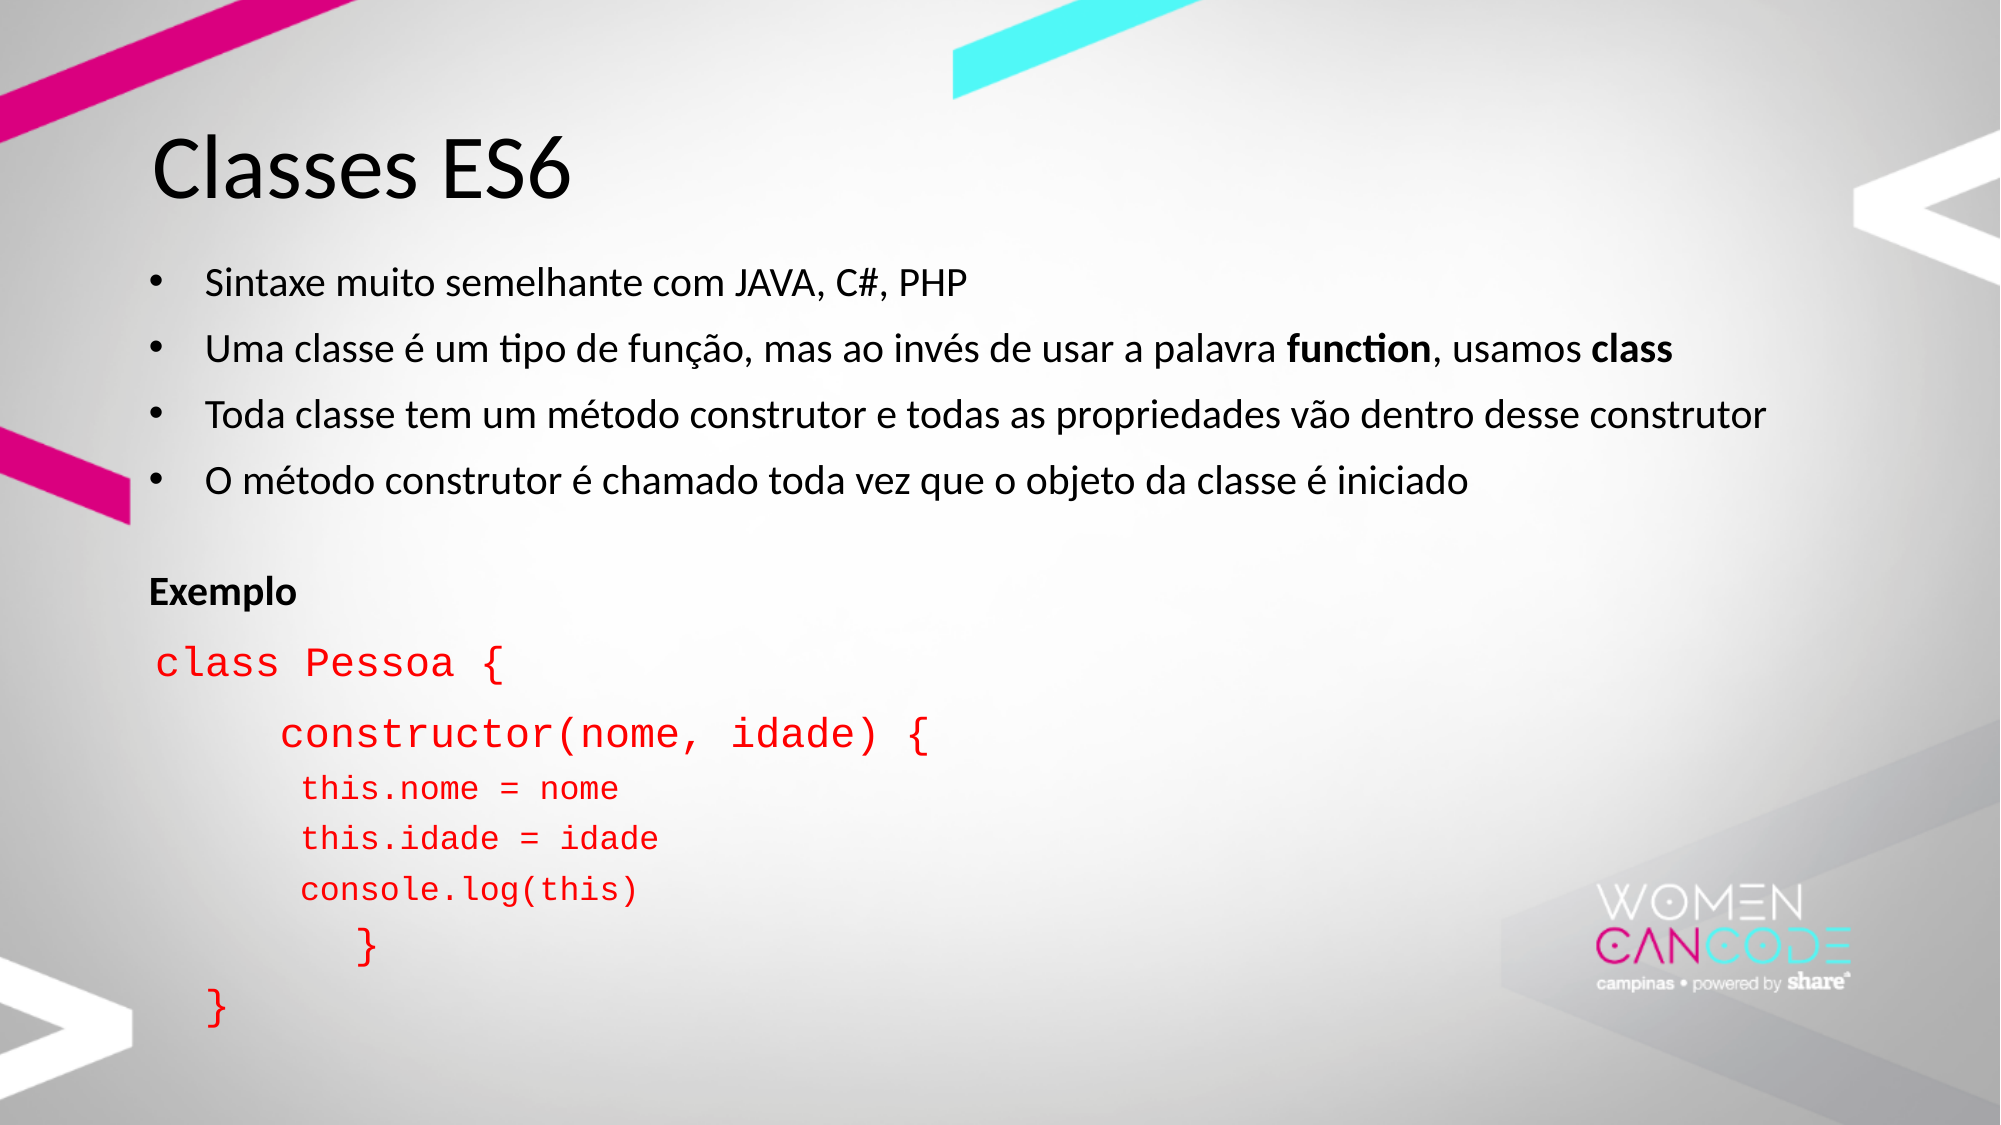

# Classes ES6
Sintaxe muito semelhante com JAVA, C#, PHP
Uma classe é um tipo de função, mas ao invés de usar a palavra function, usamos class
Toda classe tem um método construtor e todas as propriedades vão dentro desse construtor
O método construtor é chamado toda vez que o objeto da classe é iniciado
Exemplo
 class Pessoa {
	constructor(nome, idade) {
 this.nome = nome
 this.idade = idade
 console.log(this)
	}
}